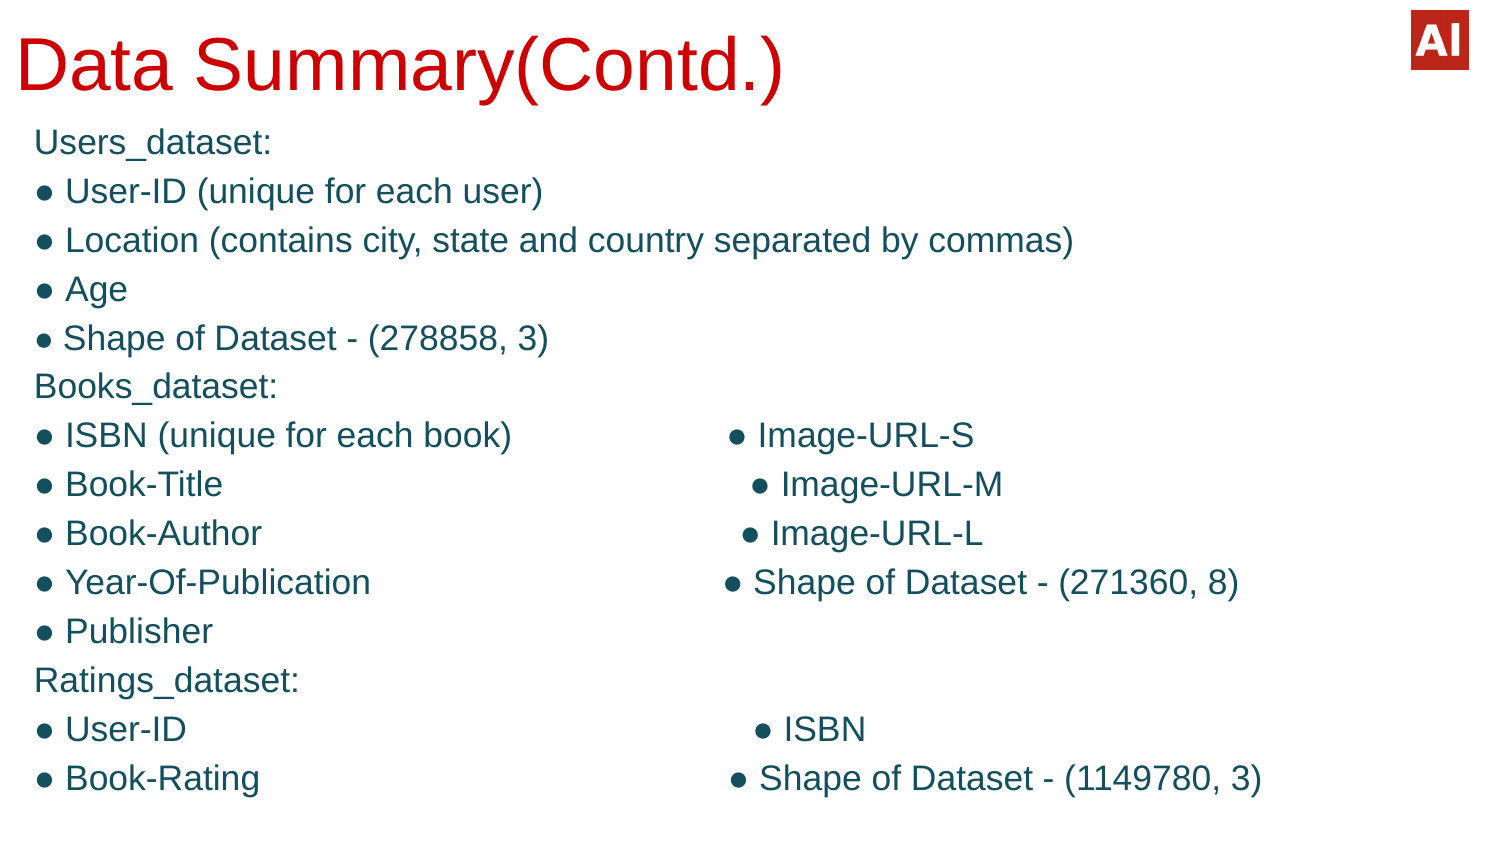

# Data Summary(Contd.)
Users_dataset:
● User-ID (unique for each user)
● Location (contains city, state and country separated by commas)
● Age
● Shape of Dataset - (278858, 3)
Books_dataset:
● ISBN (unique for each book)                      ● Image-URL-S
● Book-Title                                                      ● Image-URL-M
● Book-Author                                                 ● Image-URL-L
● Year-Of-Publication                                    ● Shape of Dataset - (271360, 8)
● Publisher
Ratings_dataset:
● User-ID                                                          ● ISBN
● Book-Rating                                                ● Shape of Dataset - (1149780, 3)